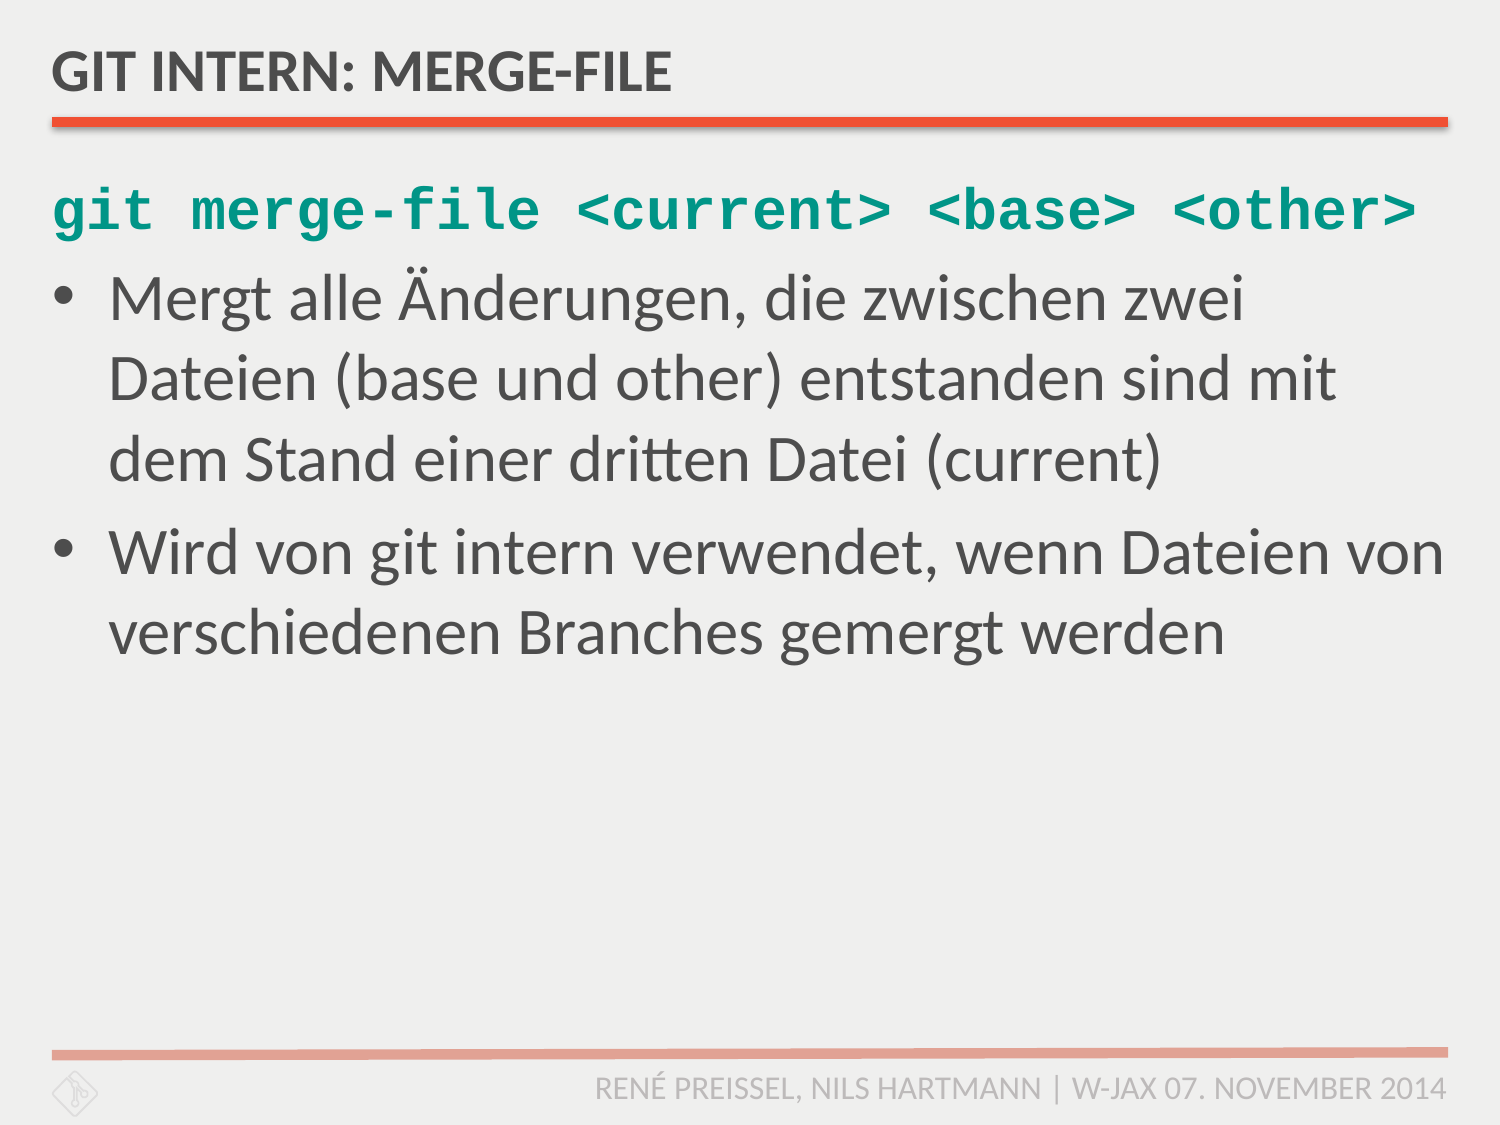

# GIT INTERN: MERGE-FILE
git merge-file <current> <base> <other>
Mergt alle Änderungen, die zwischen zwei Dateien (base und other) entstanden sind mit dem Stand einer dritten Datei (current)
Wird von git intern verwendet, wenn Dateien von verschiedenen Branches gemergt werden